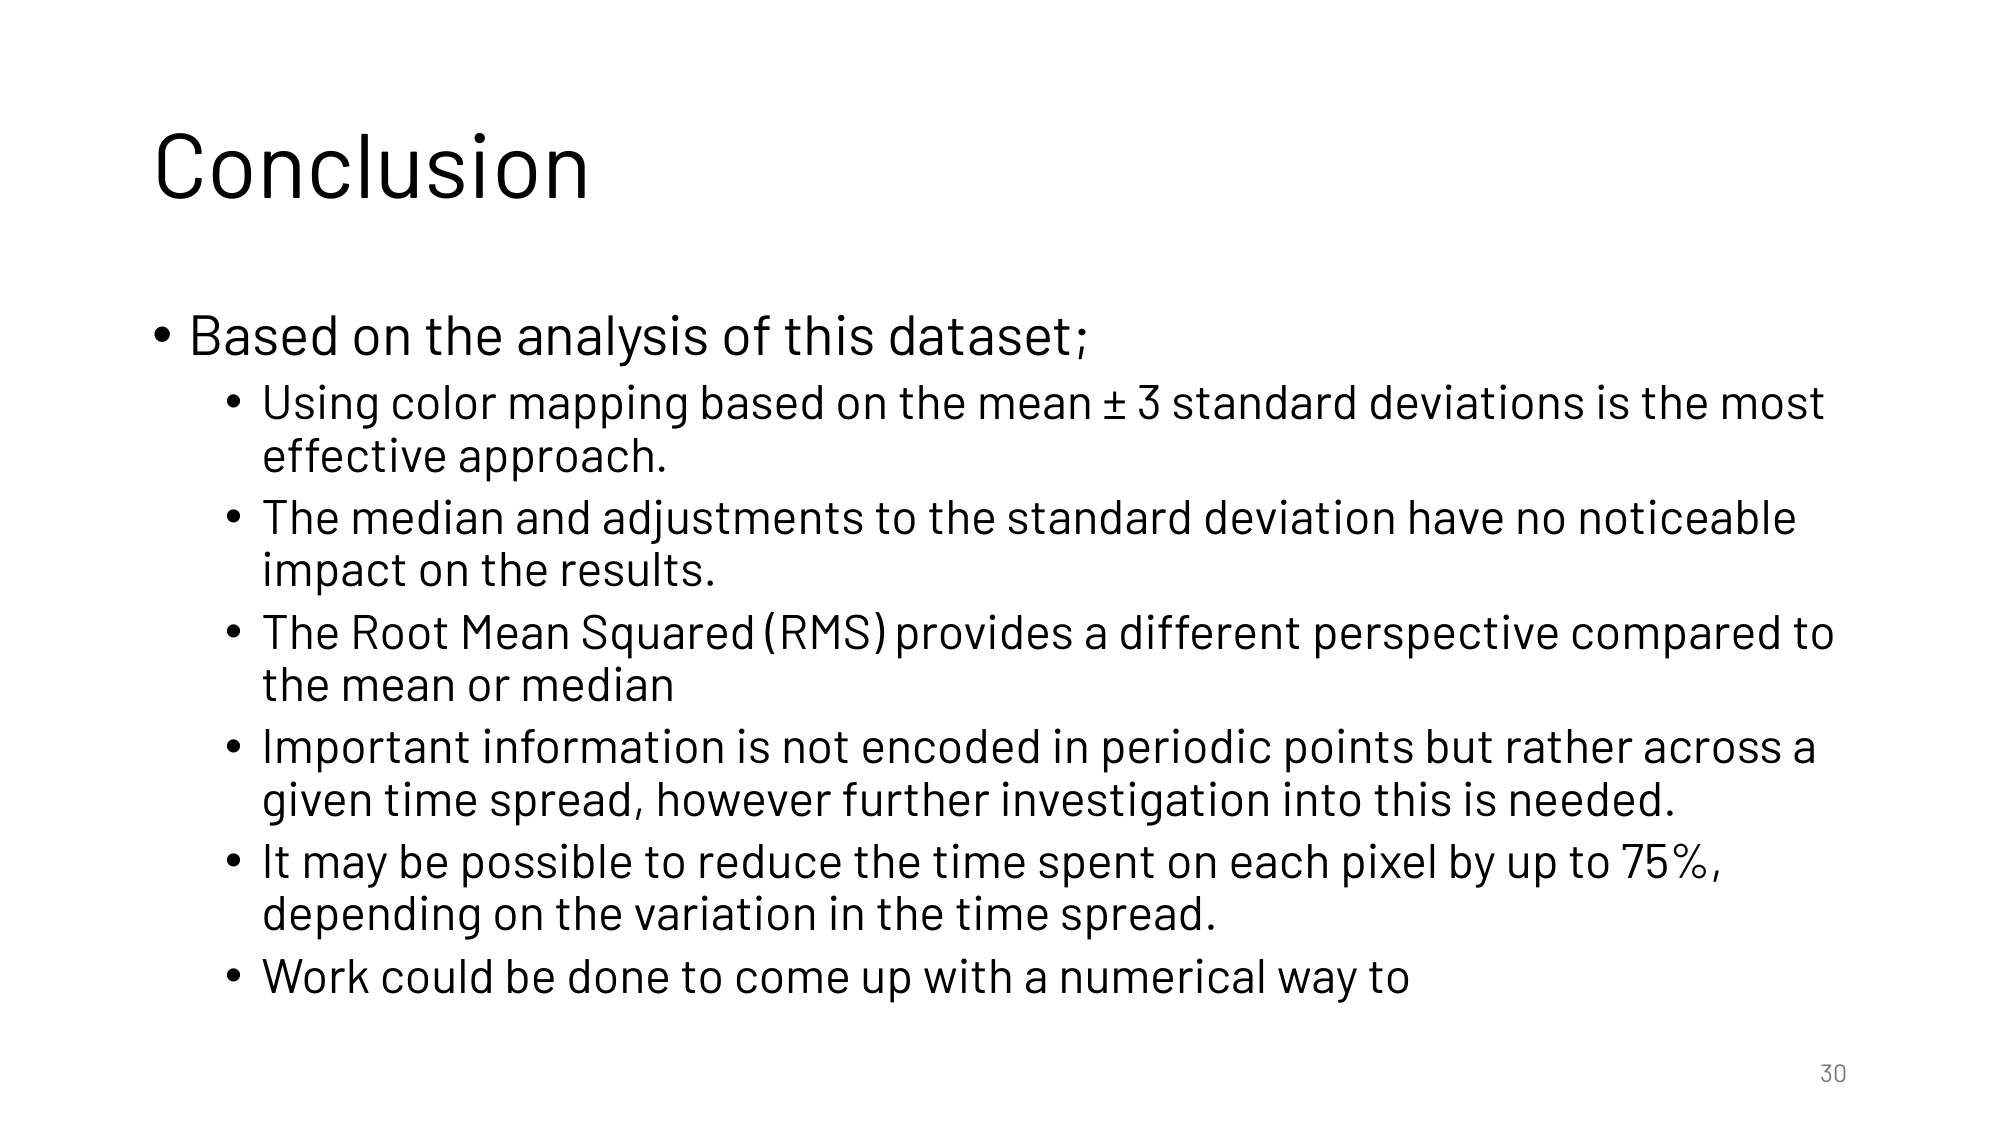

# Conclusion
Based on the analysis of this dataset;
Using color mapping based on the mean ± 3 standard deviations is the most effective approach.
The median and adjustments to the standard deviation have no noticeable impact on the results.
The Root Mean Squared (RMS) provides a different perspective compared to the mean or median
Important information is not encoded in periodic points but rather across a given time spread, however further investigation into this is needed.
It may be possible to reduce the time spent on each pixel by up to 75%, depending on the variation in the time spread.
Work could be done to come up with a numerical way to
30